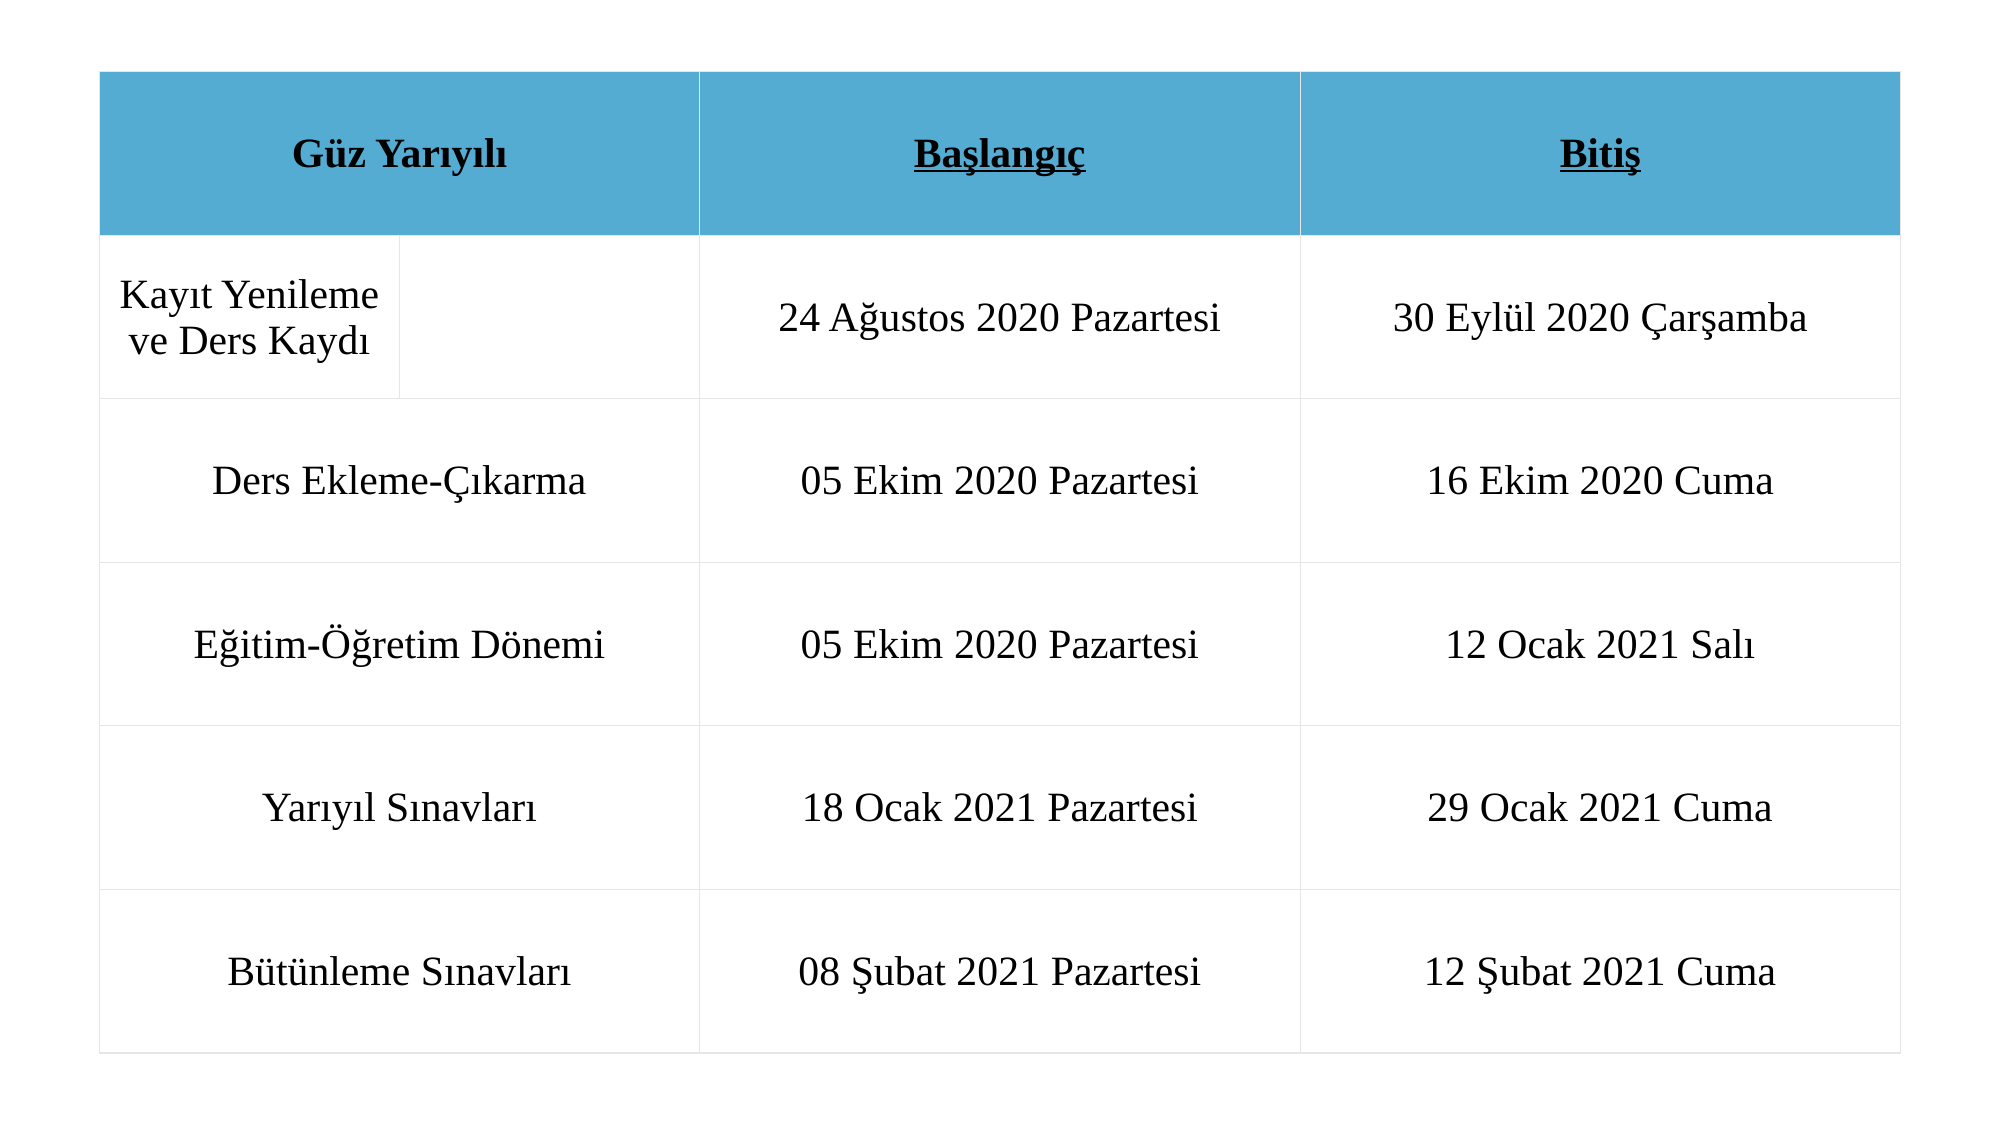

| Güz Yarıyılı |  | Başlangıç | Bitiş |
| --- | --- | --- | --- |
| Kayıt Yenileme ve Ders Kaydı |  | 24 Ağustos 2020 Pazartesi | 30 Eylül 2020 Çarşamba |
| Ders Ekleme-Çıkarma |  | 05 Ekim 2020 Pazartesi | 16 Ekim 2020 Cuma |
| Eğitim-Öğretim Dönemi |  | 05 Ekim 2020 Pazartesi | 12 Ocak 2021 Salı |
| Yarıyıl Sınavları |  | 18 Ocak 2021 Pazartesi | 29 Ocak 2021 Cuma |
| Bütünleme Sınavları |  | 08 Şubat 2021 Pazartesi | 12 Şubat 2021 Cuma |